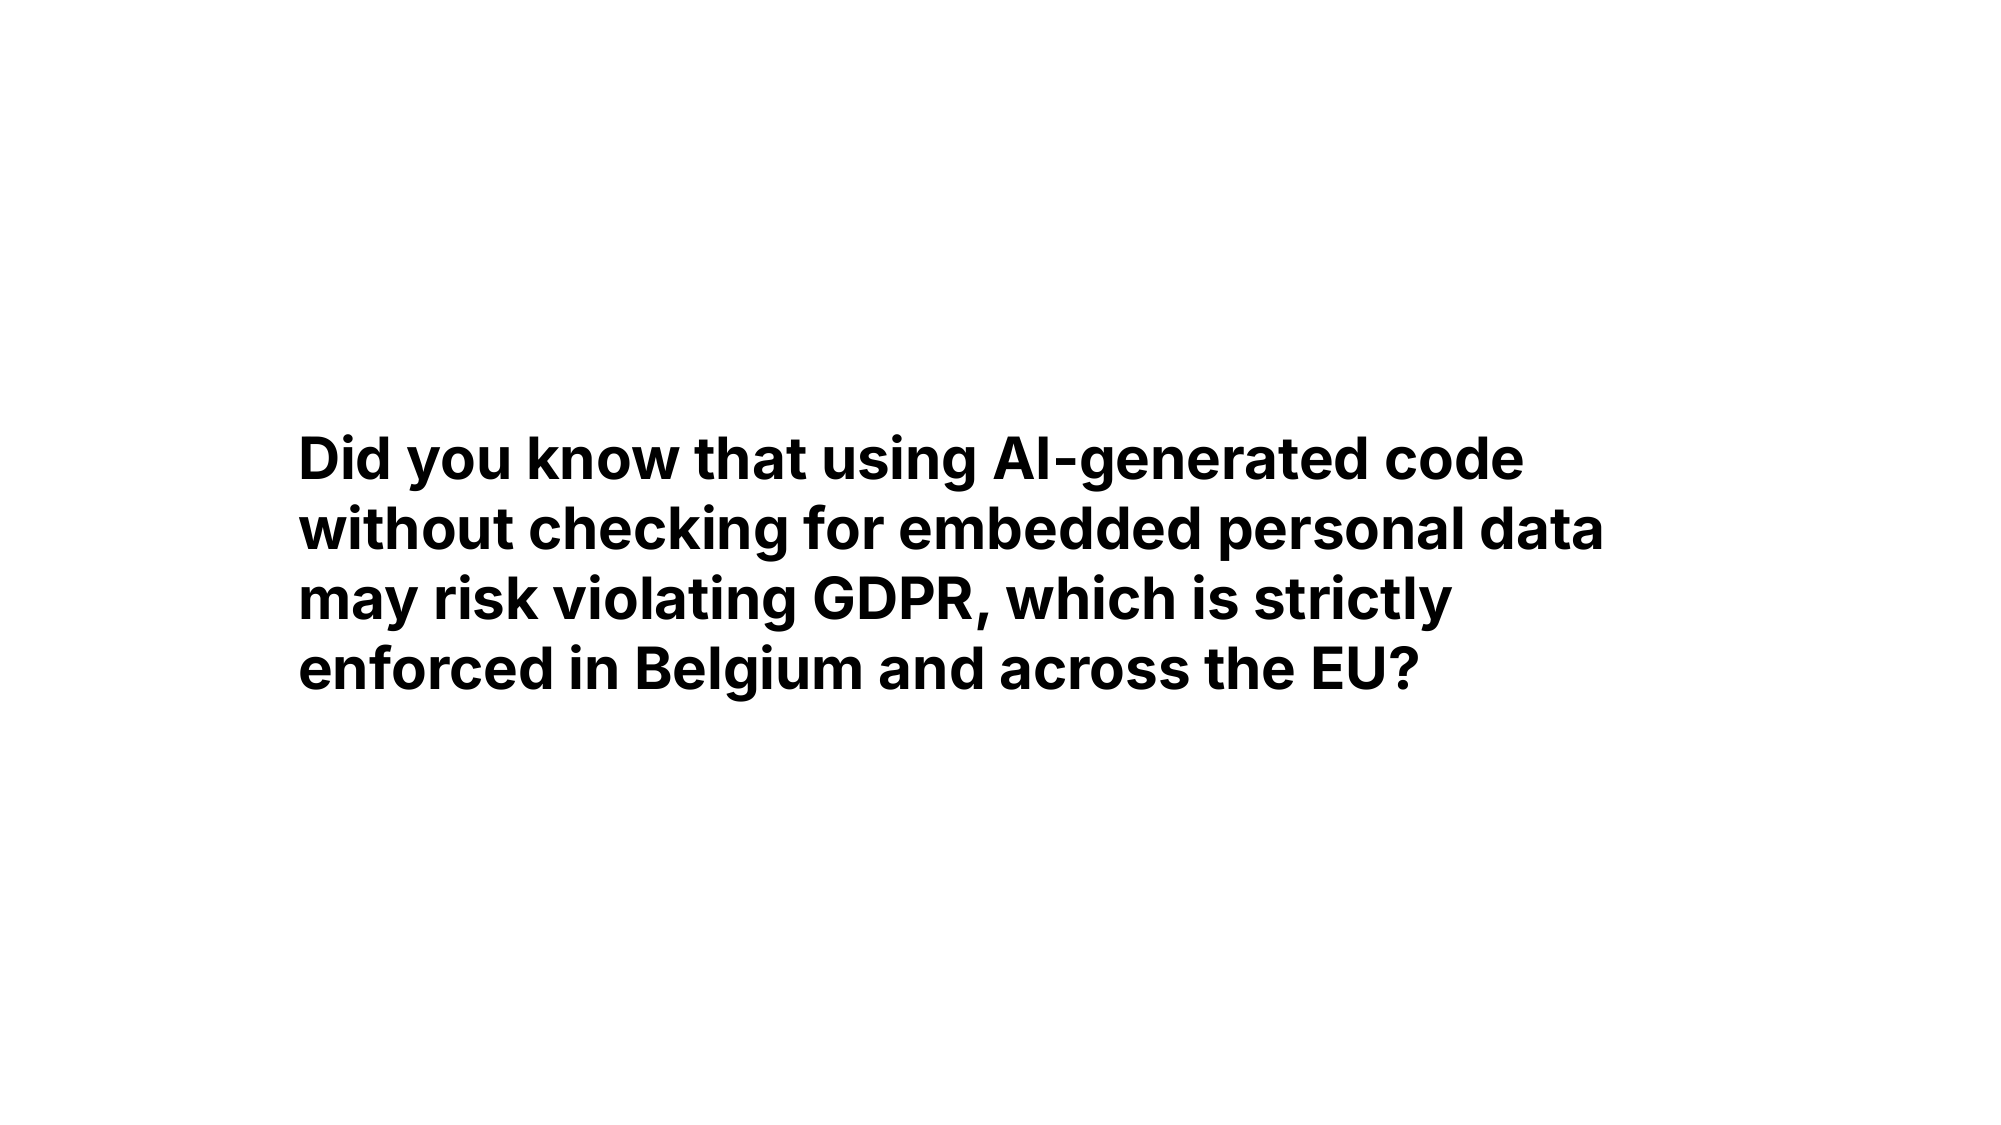

Did you know that using AI-generated code without checking for embedded personal data may risk violating GDPR, which is strictly enforced in Belgium and across the EU?